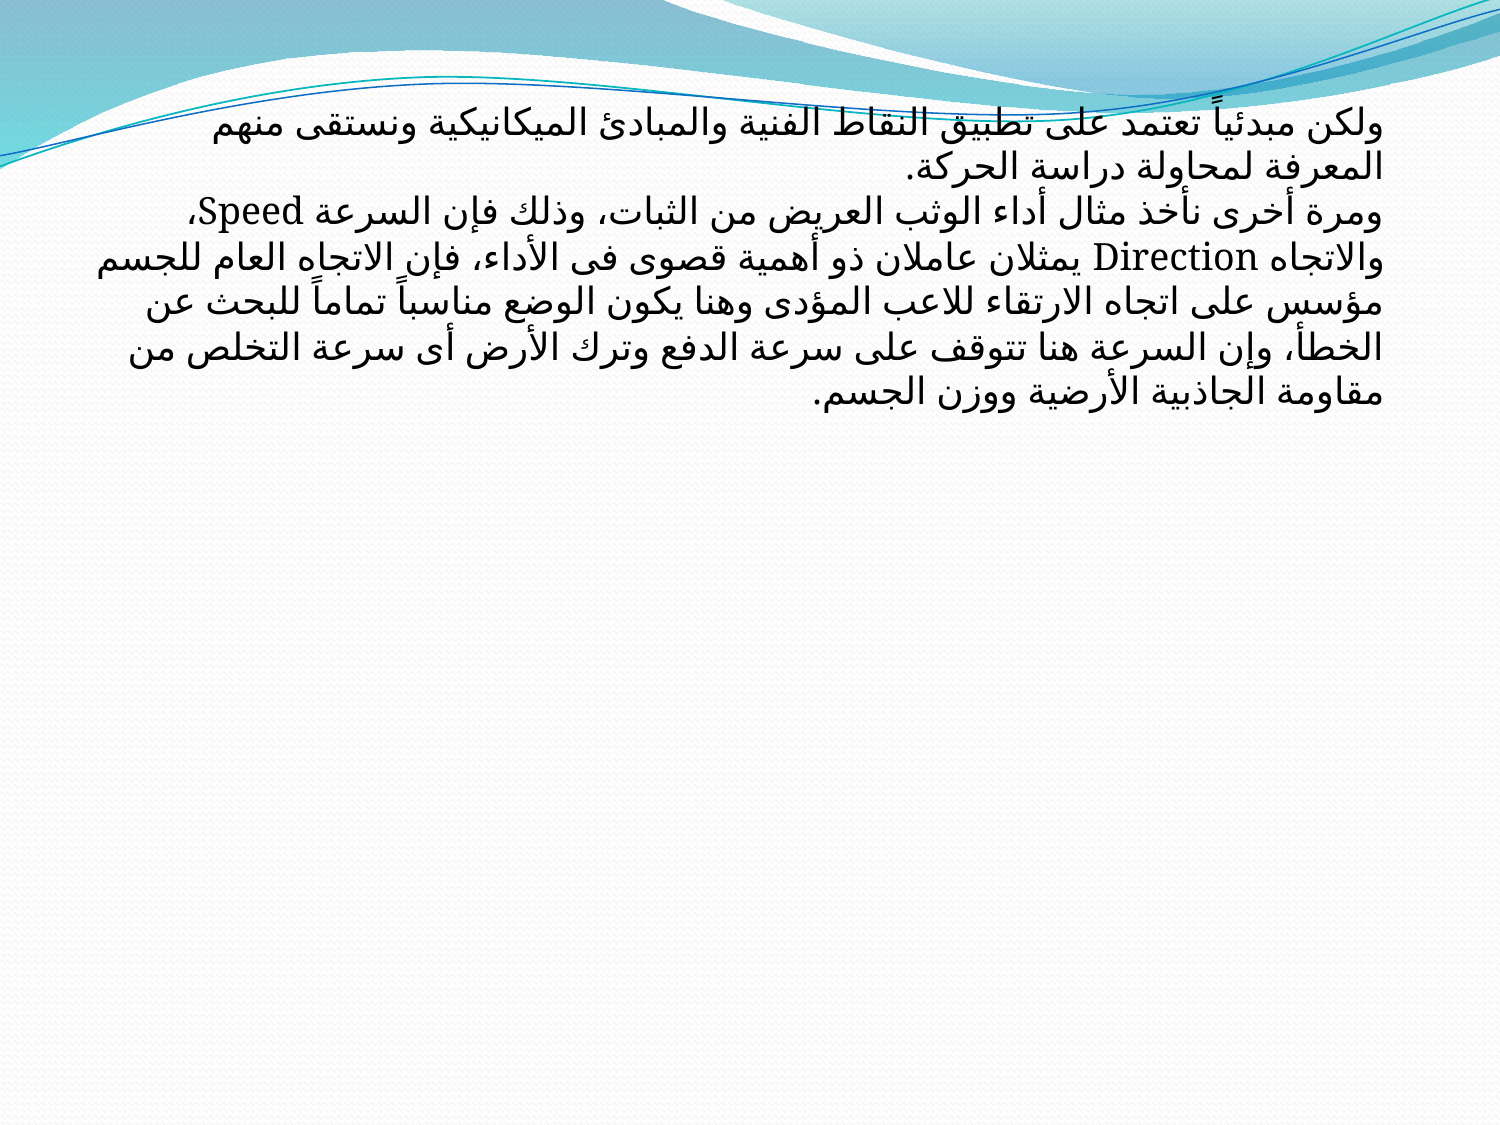

ولكن مبدئياً تعتمد على تطبيق النقاط الفنية والمبادئ الميكانيكية ونستقى منهم المعرفة لمحاولة دراسة الحركة.
	ومرة أخرى نأخذ مثال أداء الوثب العريض من الثبات، وذلك فإن السرعة Speed، والاتجاه Direction يمثلان عاملان ذو أهمية قصوى فى الأداء، فإن الاتجاه العام للجسم مؤسس على اتجاه الارتقاء للاعب المؤدى وهنا يكون الوضع مناسباً تماماً للبحث عن الخطأ، وإن السرعة هنا تتوقف على سرعة الدفع وترك الأرض أى سرعة التخلص من مقاومة الجاذبية الأرضية ووزن الجسم.